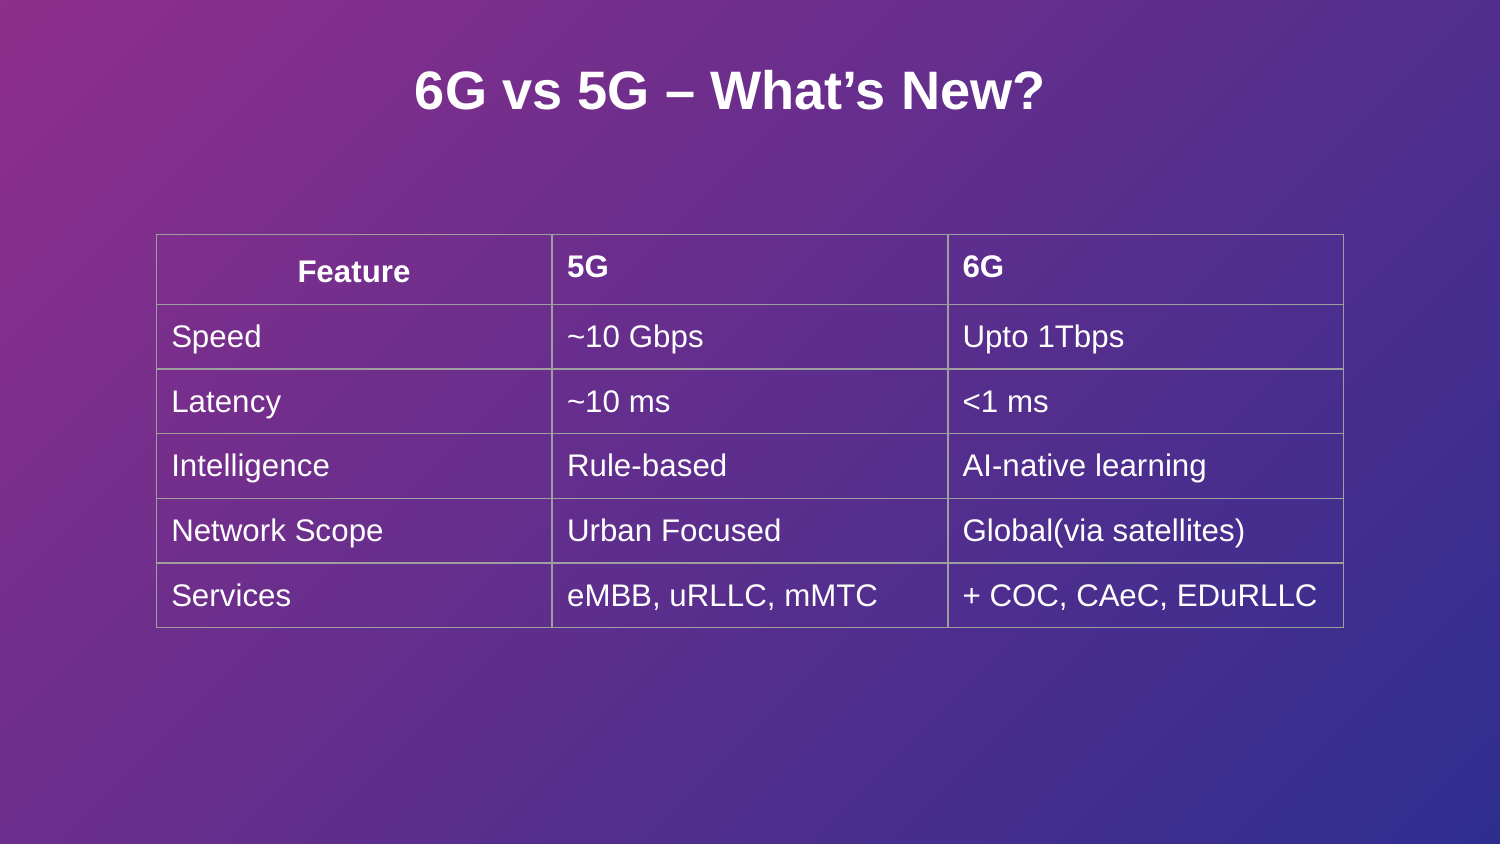

6G vs 5G – What’s New?
| Feature | 5G | 6G |
| --- | --- | --- |
| Speed | ~10 Gbps | Upto 1Tbps |
| Latency | ~10 ms | <1 ms |
| Intelligence | Rule-based | AI-native learning |
| Network Scope | Urban Focused | Global(via satellites) |
| Services | eMBB, uRLLC, mMTC | + COC, CAeC, EDuRLLC |